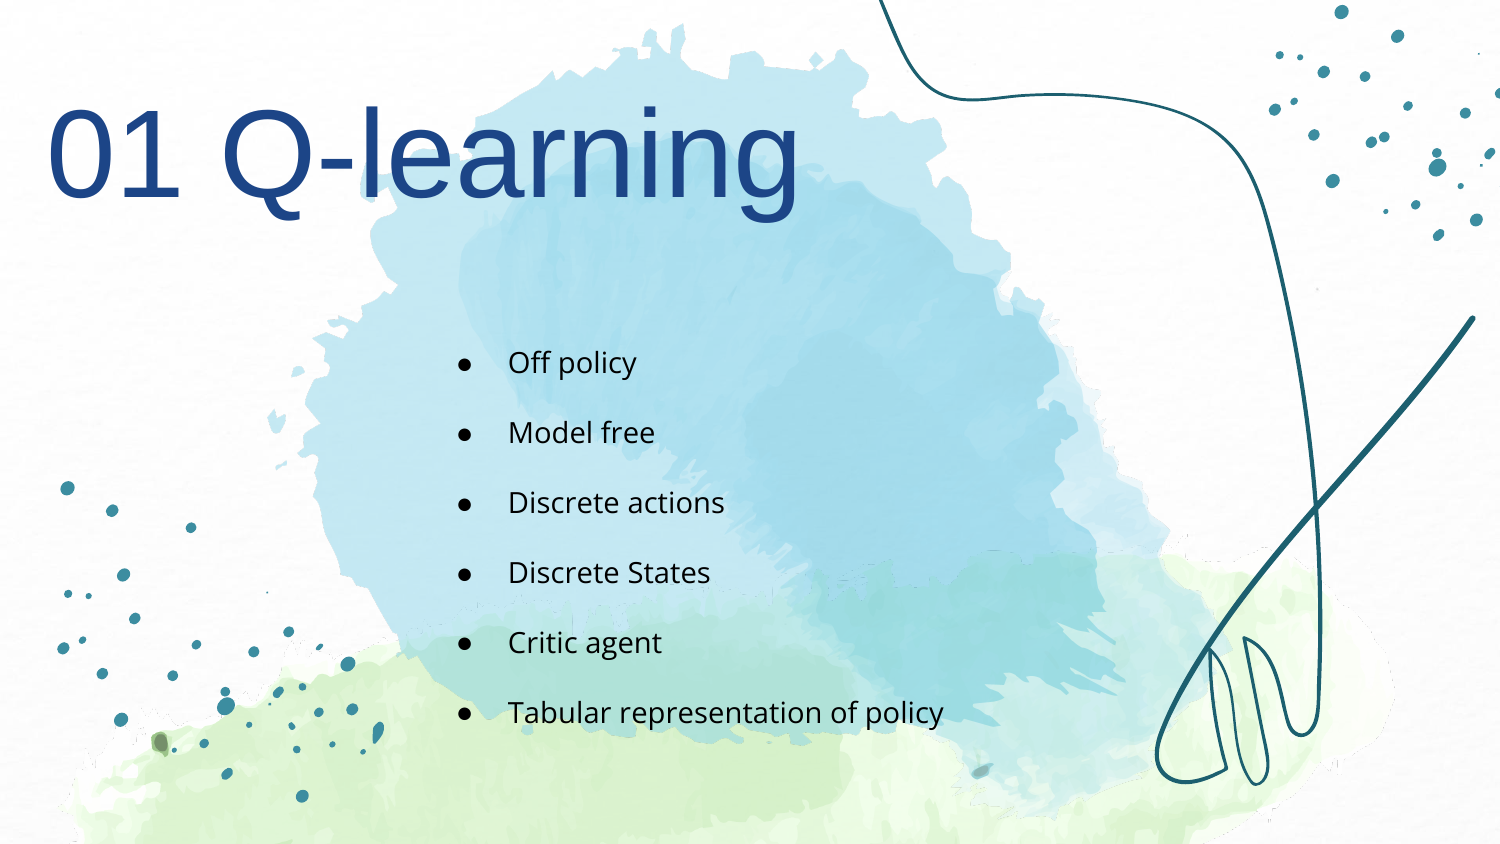

01 Q-learning
Off policy
Model free
Discrete actions
Discrete States
Critic agent
Tabular representation of policy